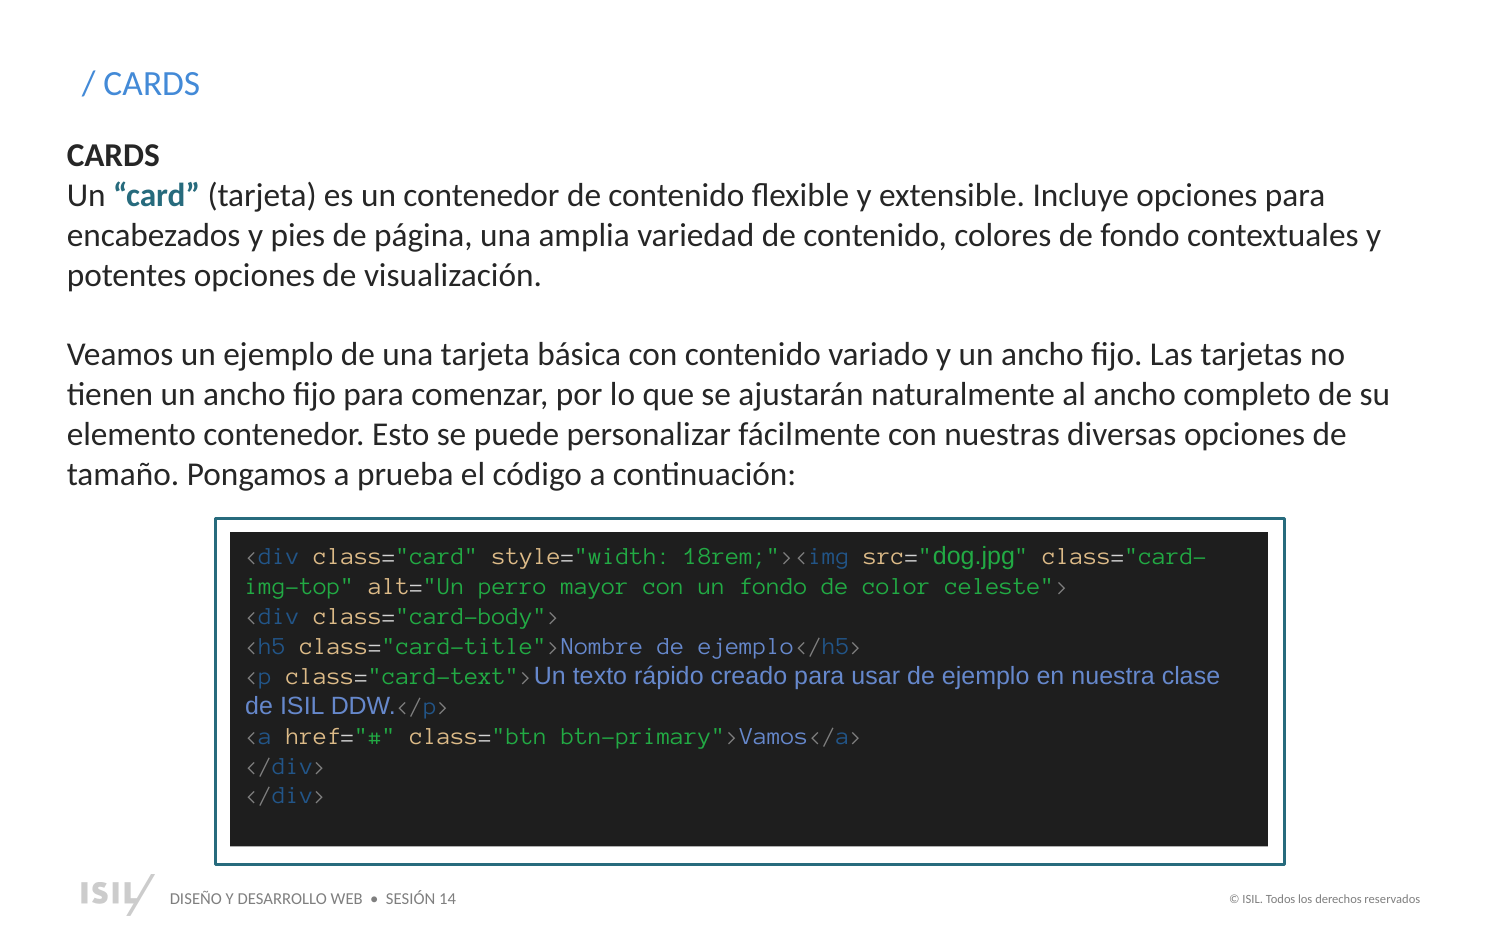

/ CARDS
CARDS
Un “card” (tarjeta) es un contenedor de contenido flexible y extensible. Incluye opciones para encabezados y pies de página, una amplia variedad de contenido, colores de fondo contextuales y potentes opciones de visualización.

Veamos un ejemplo de una tarjeta básica con contenido variado y un ancho fijo. Las tarjetas no tienen un ancho fijo para comenzar, por lo que se ajustarán naturalmente al ancho completo de su elemento contenedor. Esto se puede personalizar fácilmente con nuestras diversas opciones de tamaño. Pongamos a prueba el código a continuación:
V
<div class="card" style="width: 18rem;"><img src="dog.jpg" class="card-img-top" alt="Un perro mayor con un fondo de color celeste">
<div class="card-body">
<h5 class="card-title">Nombre de ejemplo</h5>
<p class="card-text">Un texto rápido creado para usar de ejemplo en nuestra clase de ISIL DDW.</p>
<a href="#" class="btn btn-primary">Vamos</a>
</div>
</div>